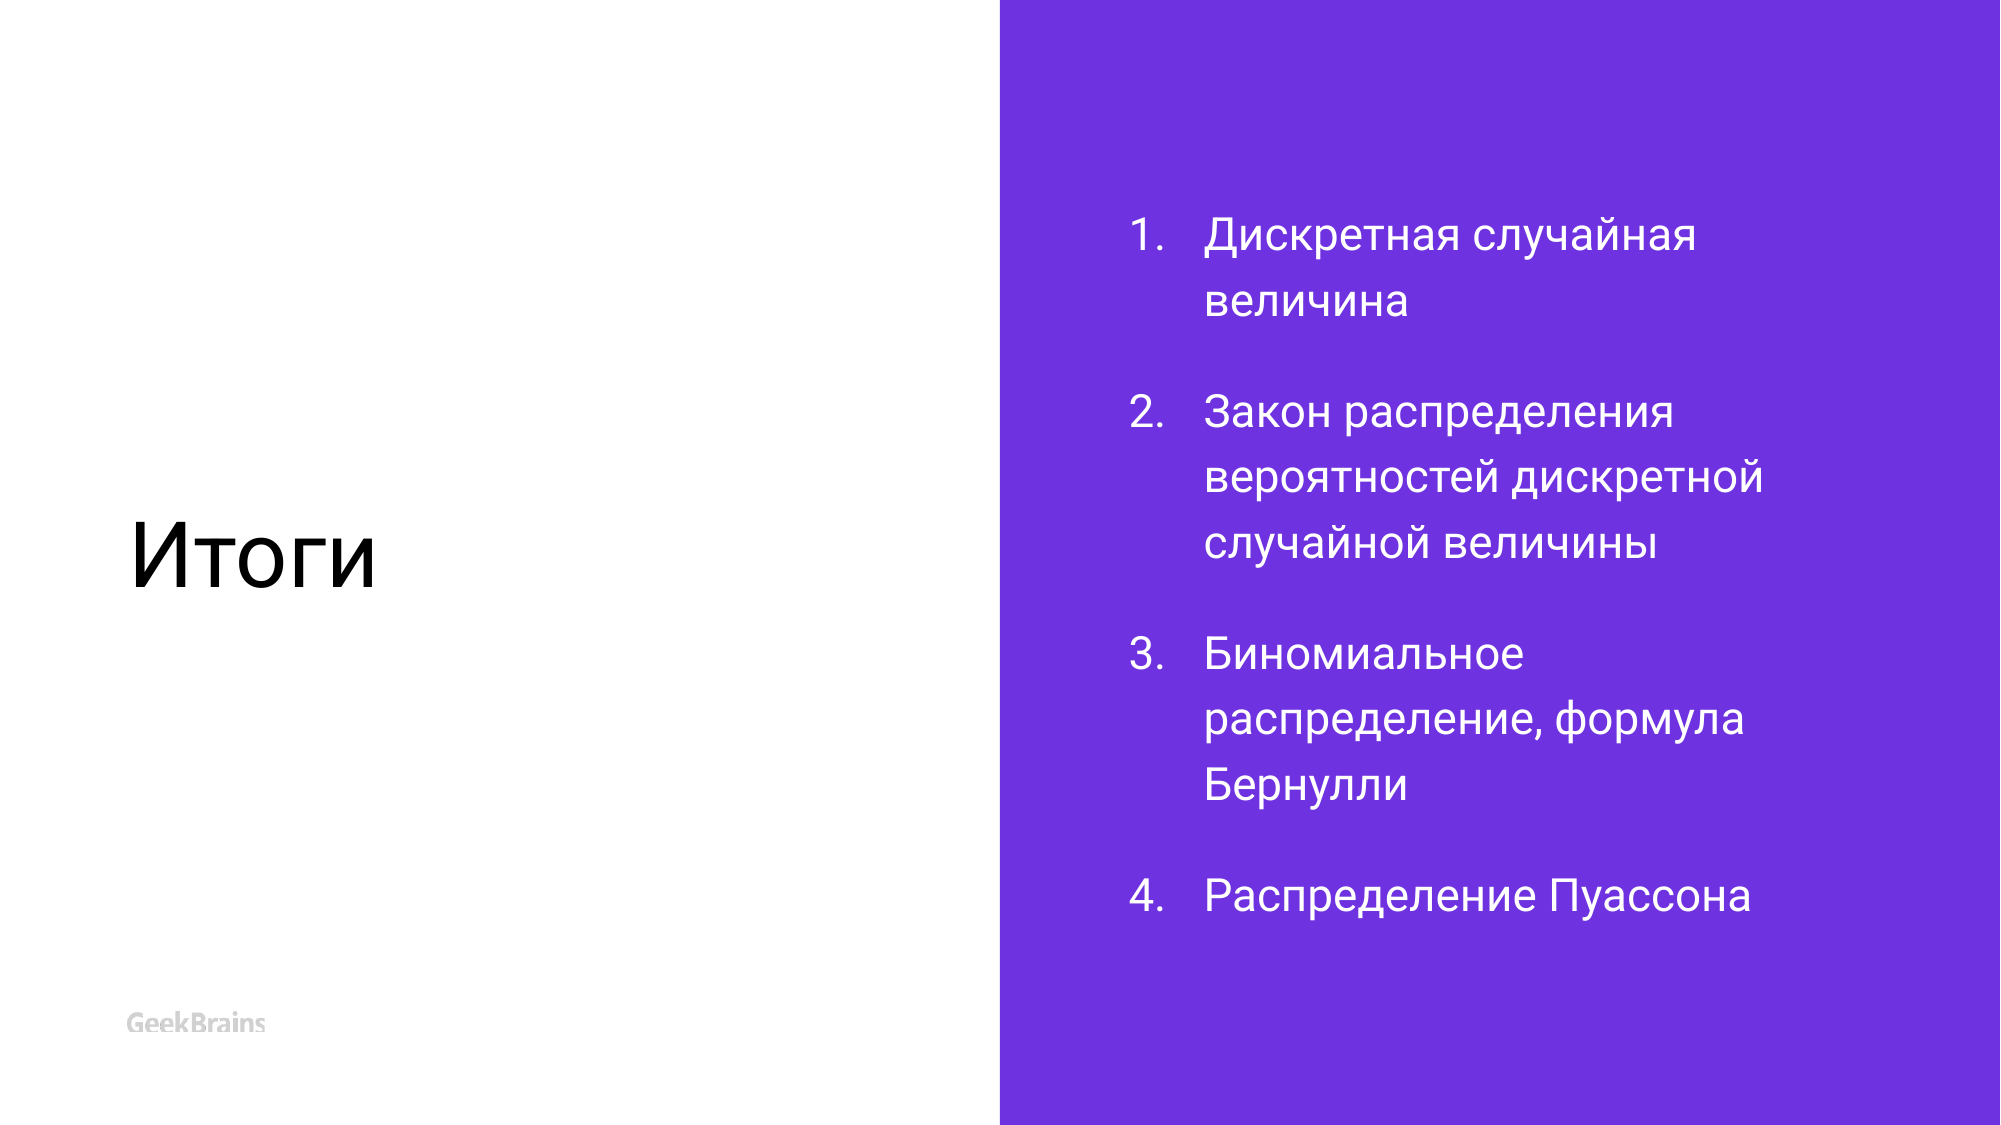

# Итоги
Дискретная случайная величина
Закон распределения вероятностей дискретной случайной величины
Биномиальное распределение, формула Бернулли
Распределение Пуассона